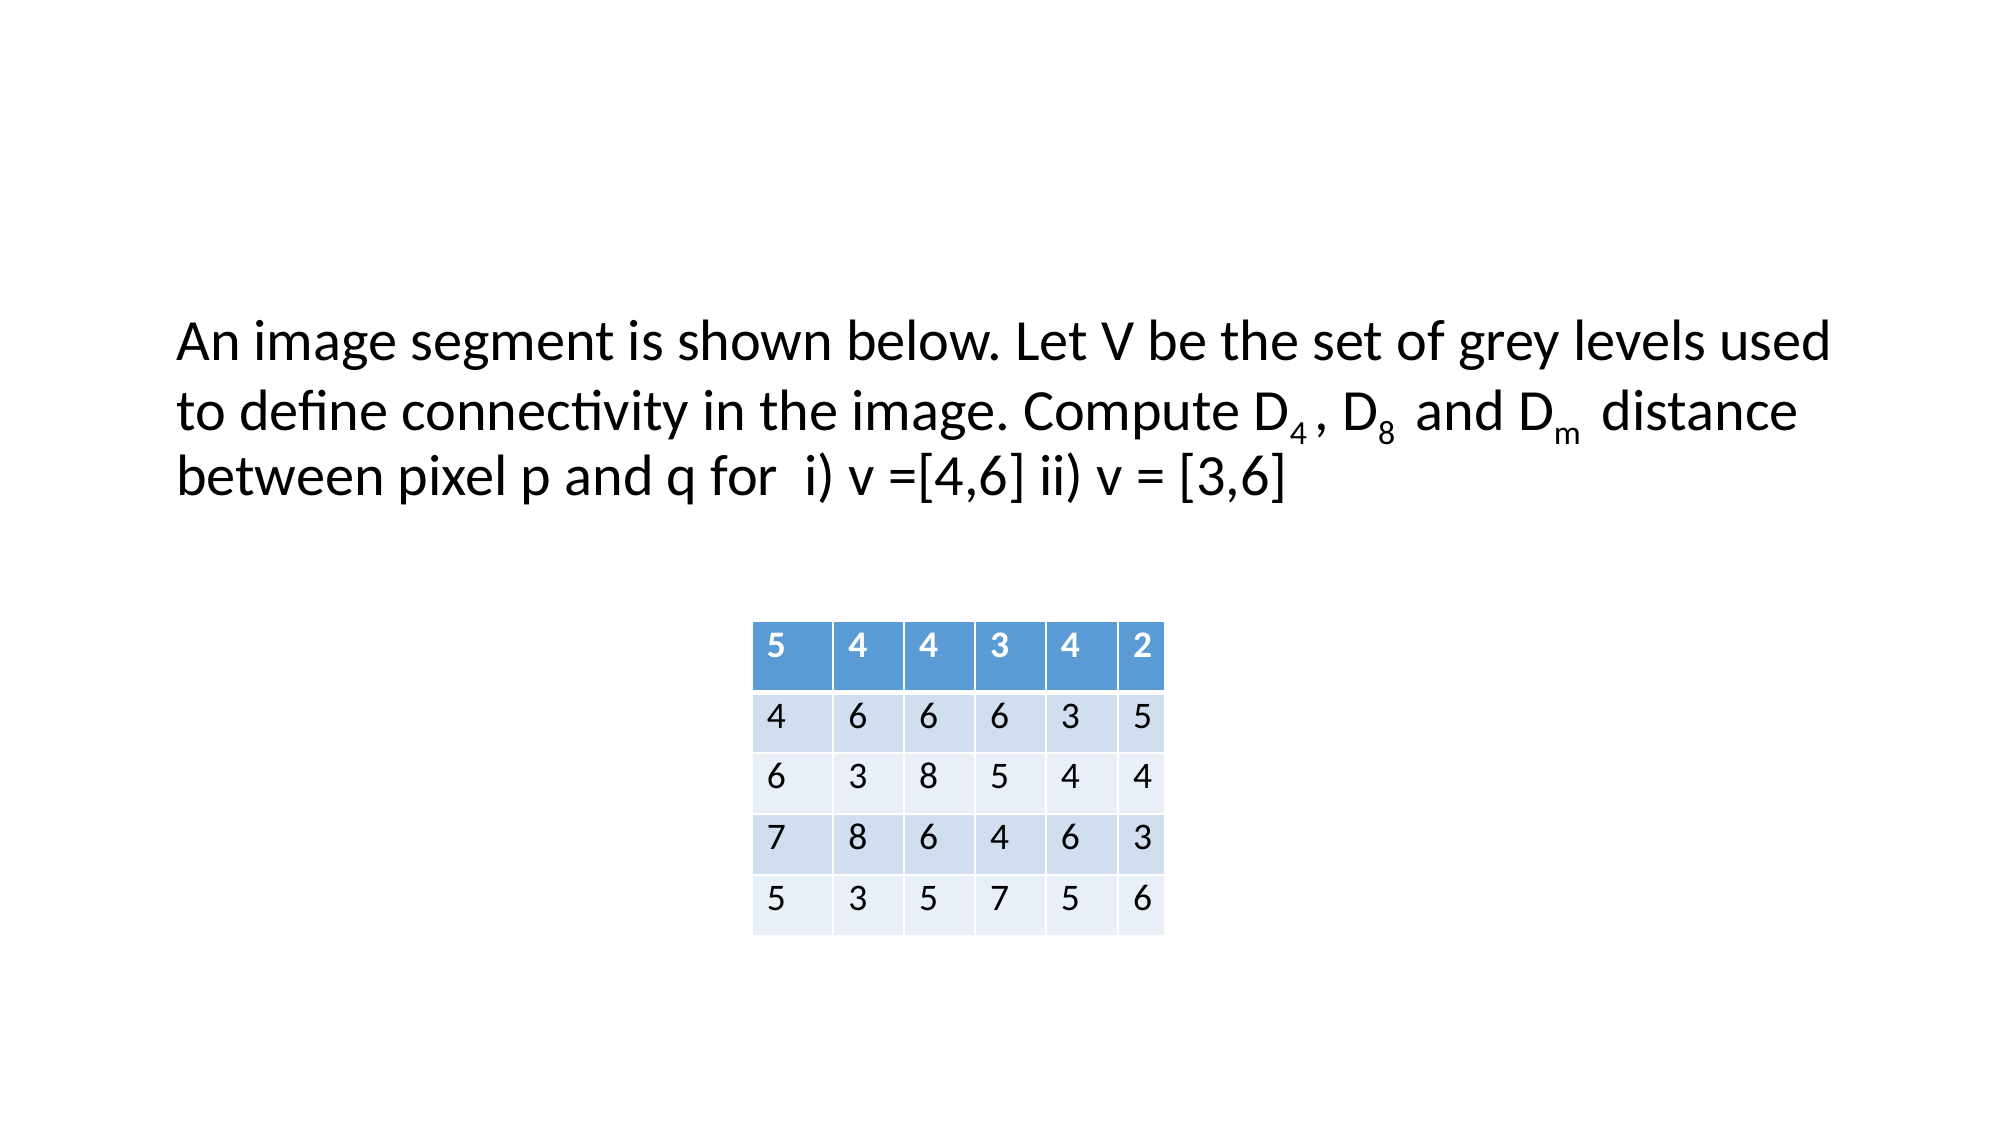

An image segment is shown below. Let V be the set of grey levels used to define connectivity in the image. Compute D4 , D8  and Dm  distance between pixel p and q for  i) v =[4,6] ii) v = [3,6]

| 5 | 4 | 4 | 3 | 4 | 2 |
| --- | --- | --- | --- | --- | --- |
| 4 | 6 | 6 | 6 | 3 | 5 |
| 6 | 3 | 8 | 5 | 4 | 4 |
| 7 | 8 | 6 | 4 | 6 | 3 |
| 5 | 3 | 5 | 7 | 5 | 6 |